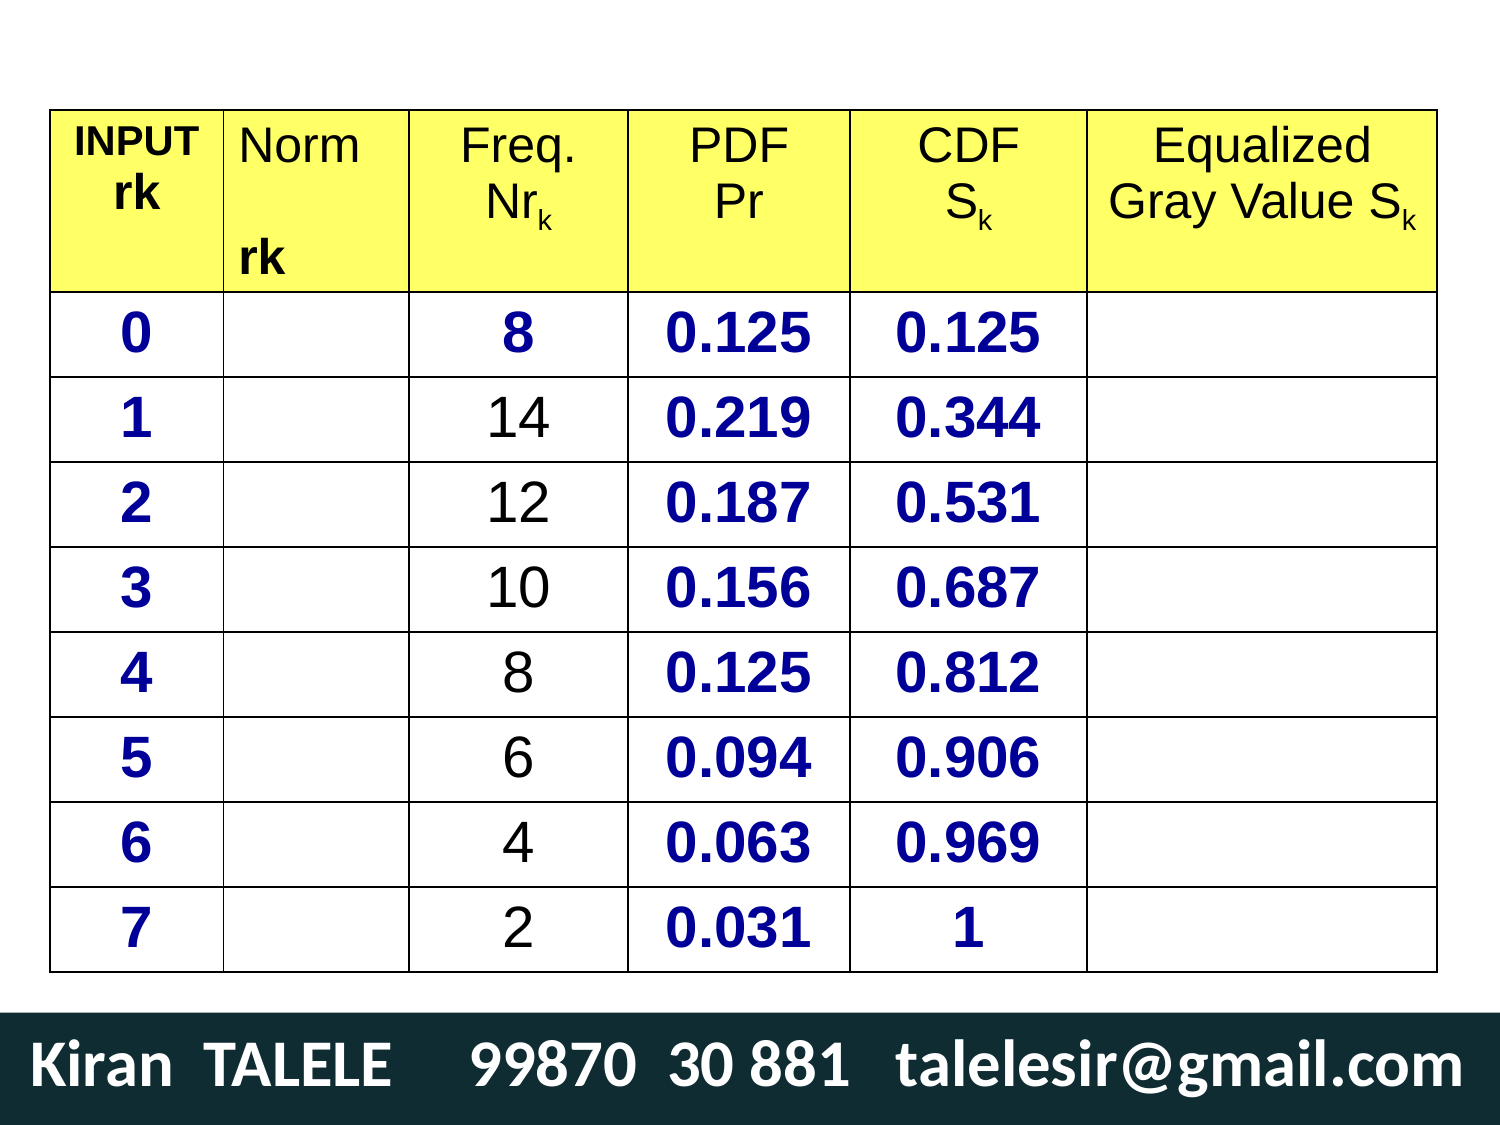

| INPUT rk | Norm rk | Freq. Nrk | PDF Pr | CDF Sk | Equalized Gray Value Sk |
| --- | --- | --- | --- | --- | --- |
| 0 |  | 8 | 0.125 | 0.125 |  |
| 1 |  | 14 | 0.219 | 0.344 |  |
| 2 |  | 12 | 0.187 | 0.531 |  |
| 3 |  | 10 | 0.156 | 0.687 |  |
| 4 |  | 8 | 0.125 | 0.812 |  |
| 5 |  | 6 | 0.094 | 0.906 |  |
| 6 |  | 4 | 0.063 | 0.969 |  |
| 7 |  | 2 | 0.031 | 1 |  |
 Kiran  TALELE     99870  30 881   talelesir@gmail.com